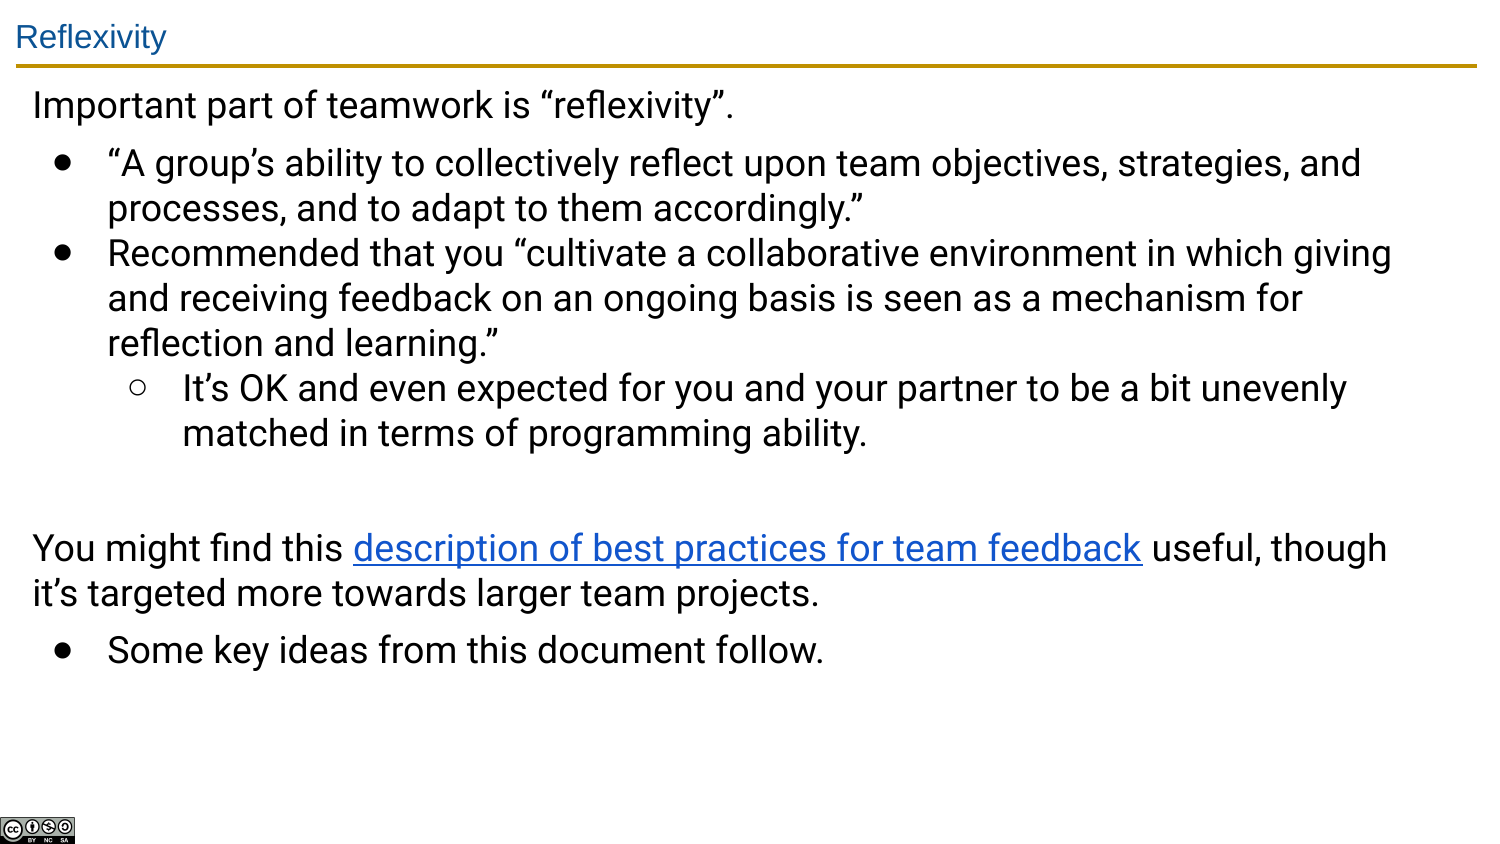

# Reflexivity
Important part of teamwork is “reflexivity”.
“A group’s ability to collectively reflect upon team objectives, strategies, and processes, and to adapt to them accordingly.”
Recommended that you “cultivate a collaborative environment in which giving and receiving feedback on an ongoing basis is seen as a mechanism for reflection and learning.”
It’s OK and even expected for you and your partner to be a bit unevenly matched in terms of programming ability.

You might find this description of best practices for team feedback useful, though it’s targeted more towards larger team projects.
Some key ideas from this document follow.